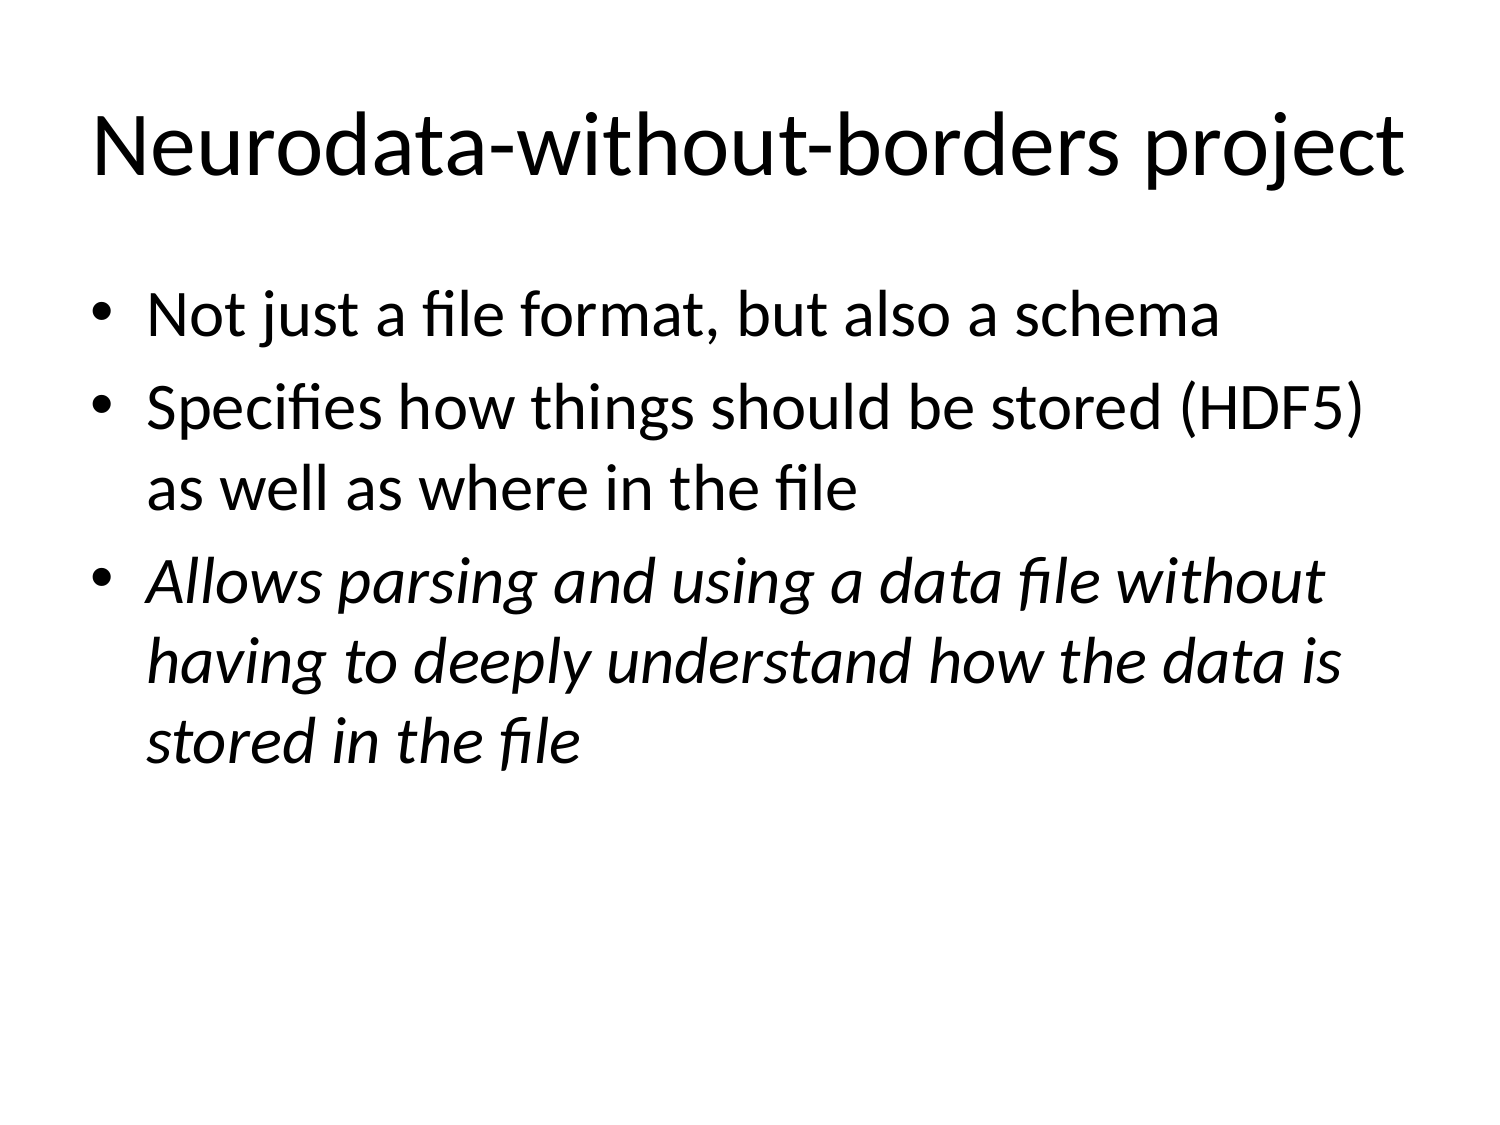

# Neurodata-without-borders project
Not just a file format, but also a schema
Specifies how things should be stored (HDF5) as well as where in the file
Allows parsing and using a data file without having to deeply understand how the data is stored in the file